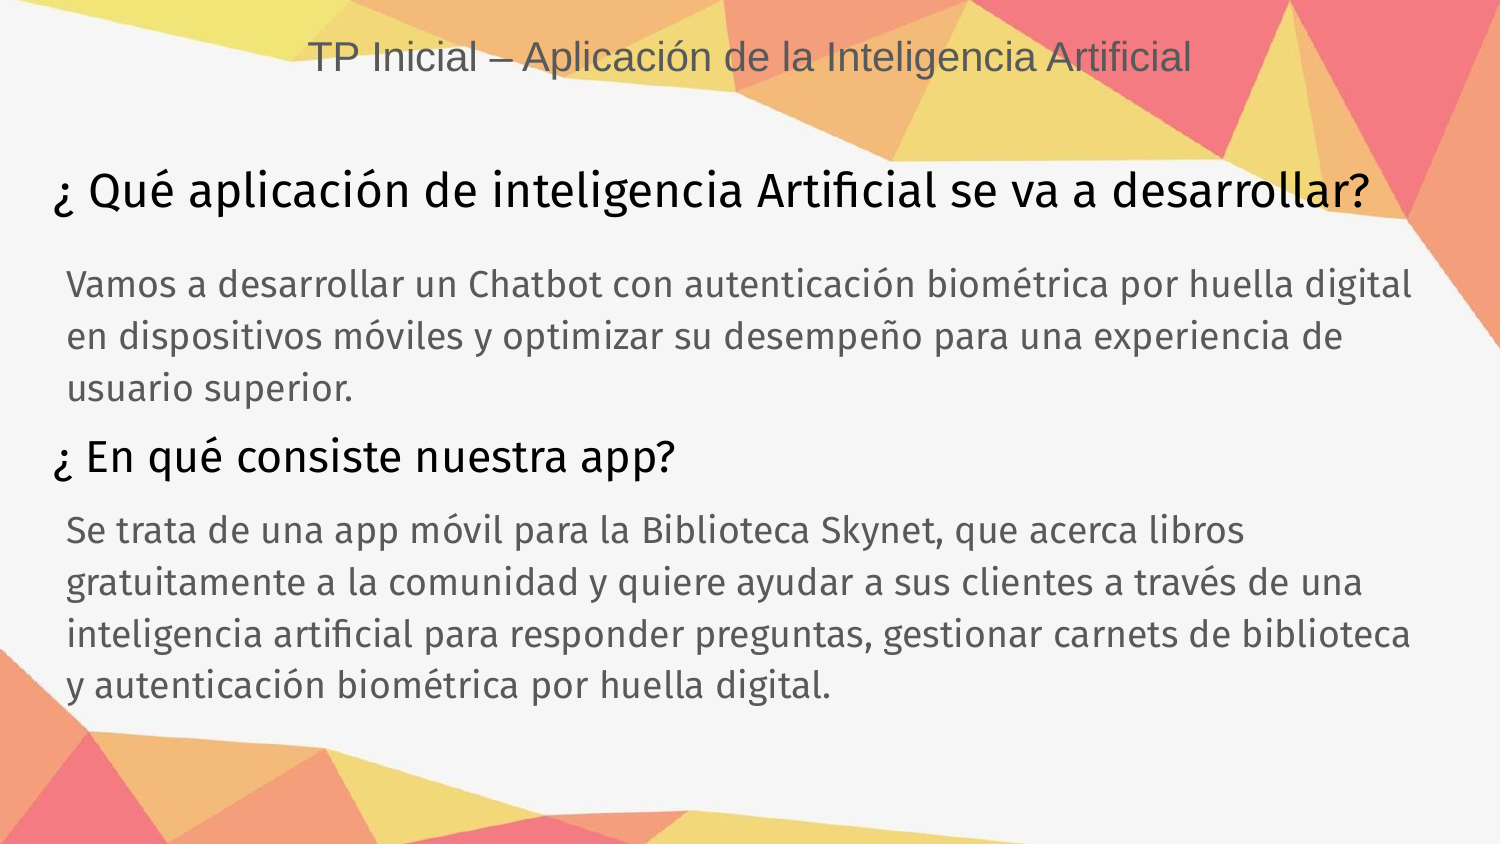

TP Inicial – Aplicación de la Inteligencia Artificial
# ¿ Qué aplicación de inteligencia Artificial se va a desarrollar?
Vamos a desarrollar un Chatbot con autenticación biométrica por huella digital en dispositivos móviles y optimizar su desempeño para una experiencia de usuario superior.
¿ En qué consiste nuestra app?
Se trata de una app móvil para la Biblioteca Skynet, que acerca libros gratuitamente a la comunidad y quiere ayudar a sus clientes a través de una inteligencia artificial para responder preguntas, gestionar carnets de biblioteca y autenticación biométrica por huella digital.